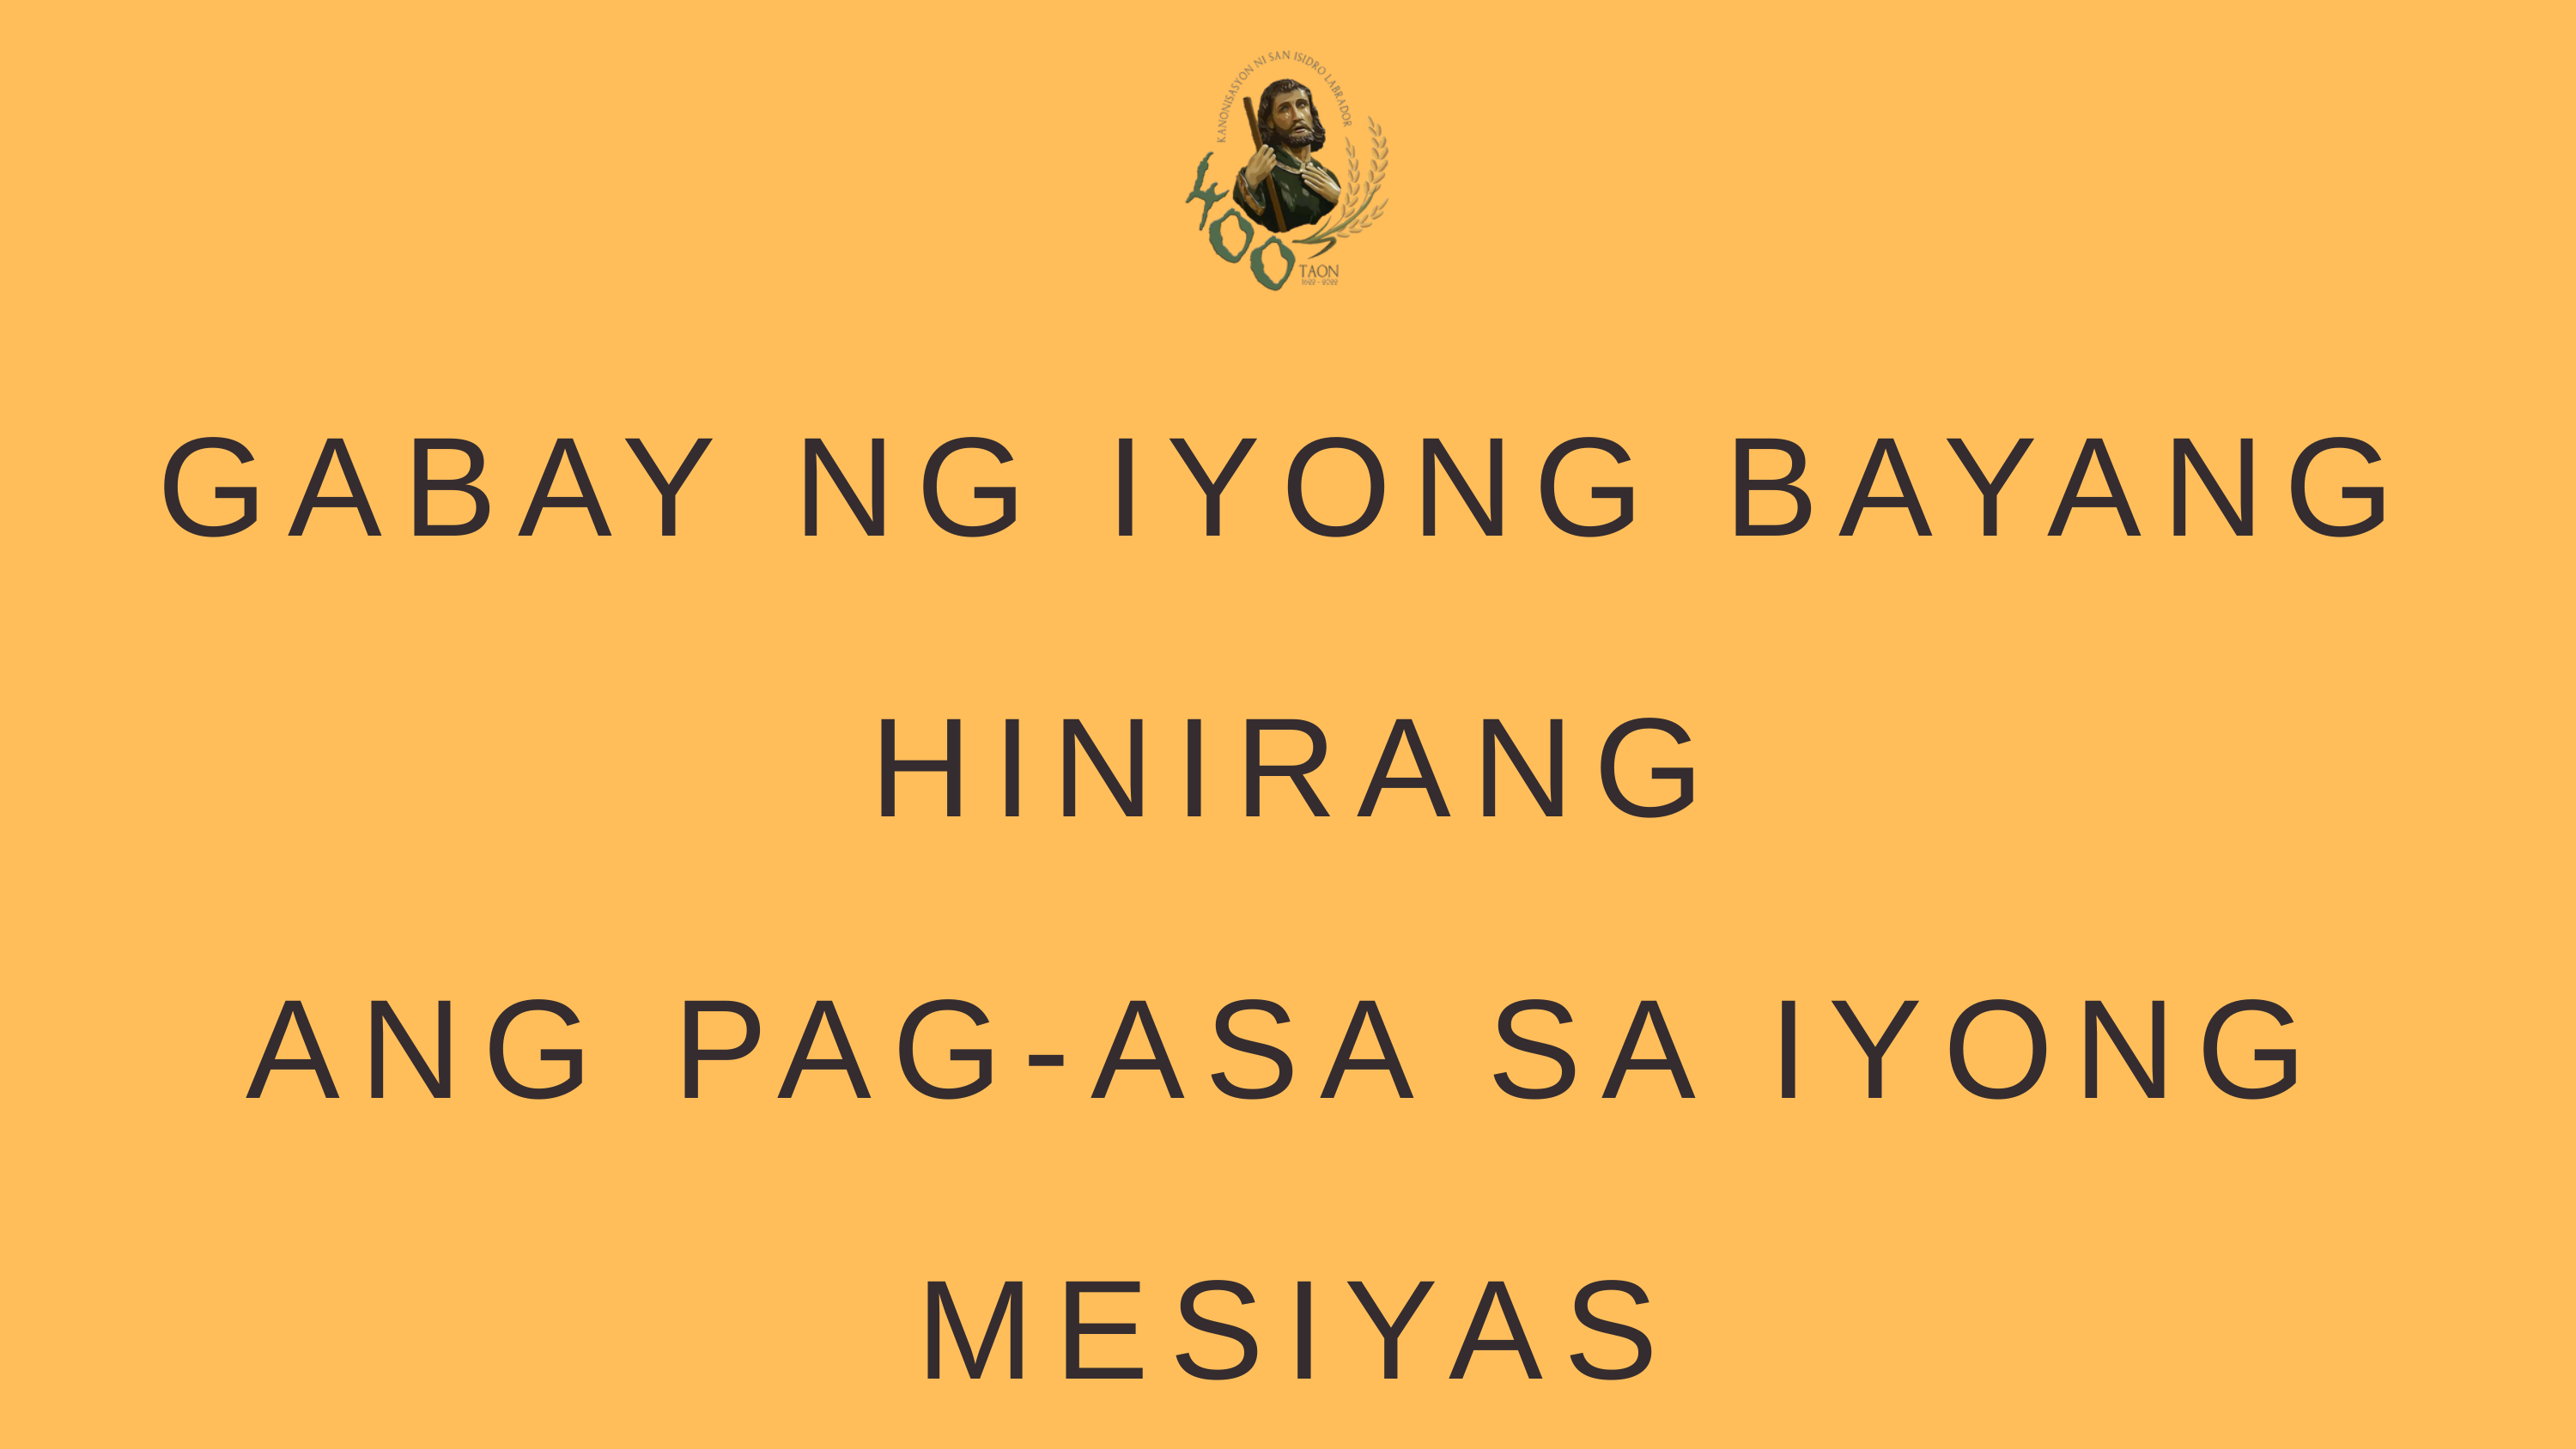

GABAY NG IYONG BAYANG HINIRANG
ANG PAG-ASA SA IYONG MESIYAS